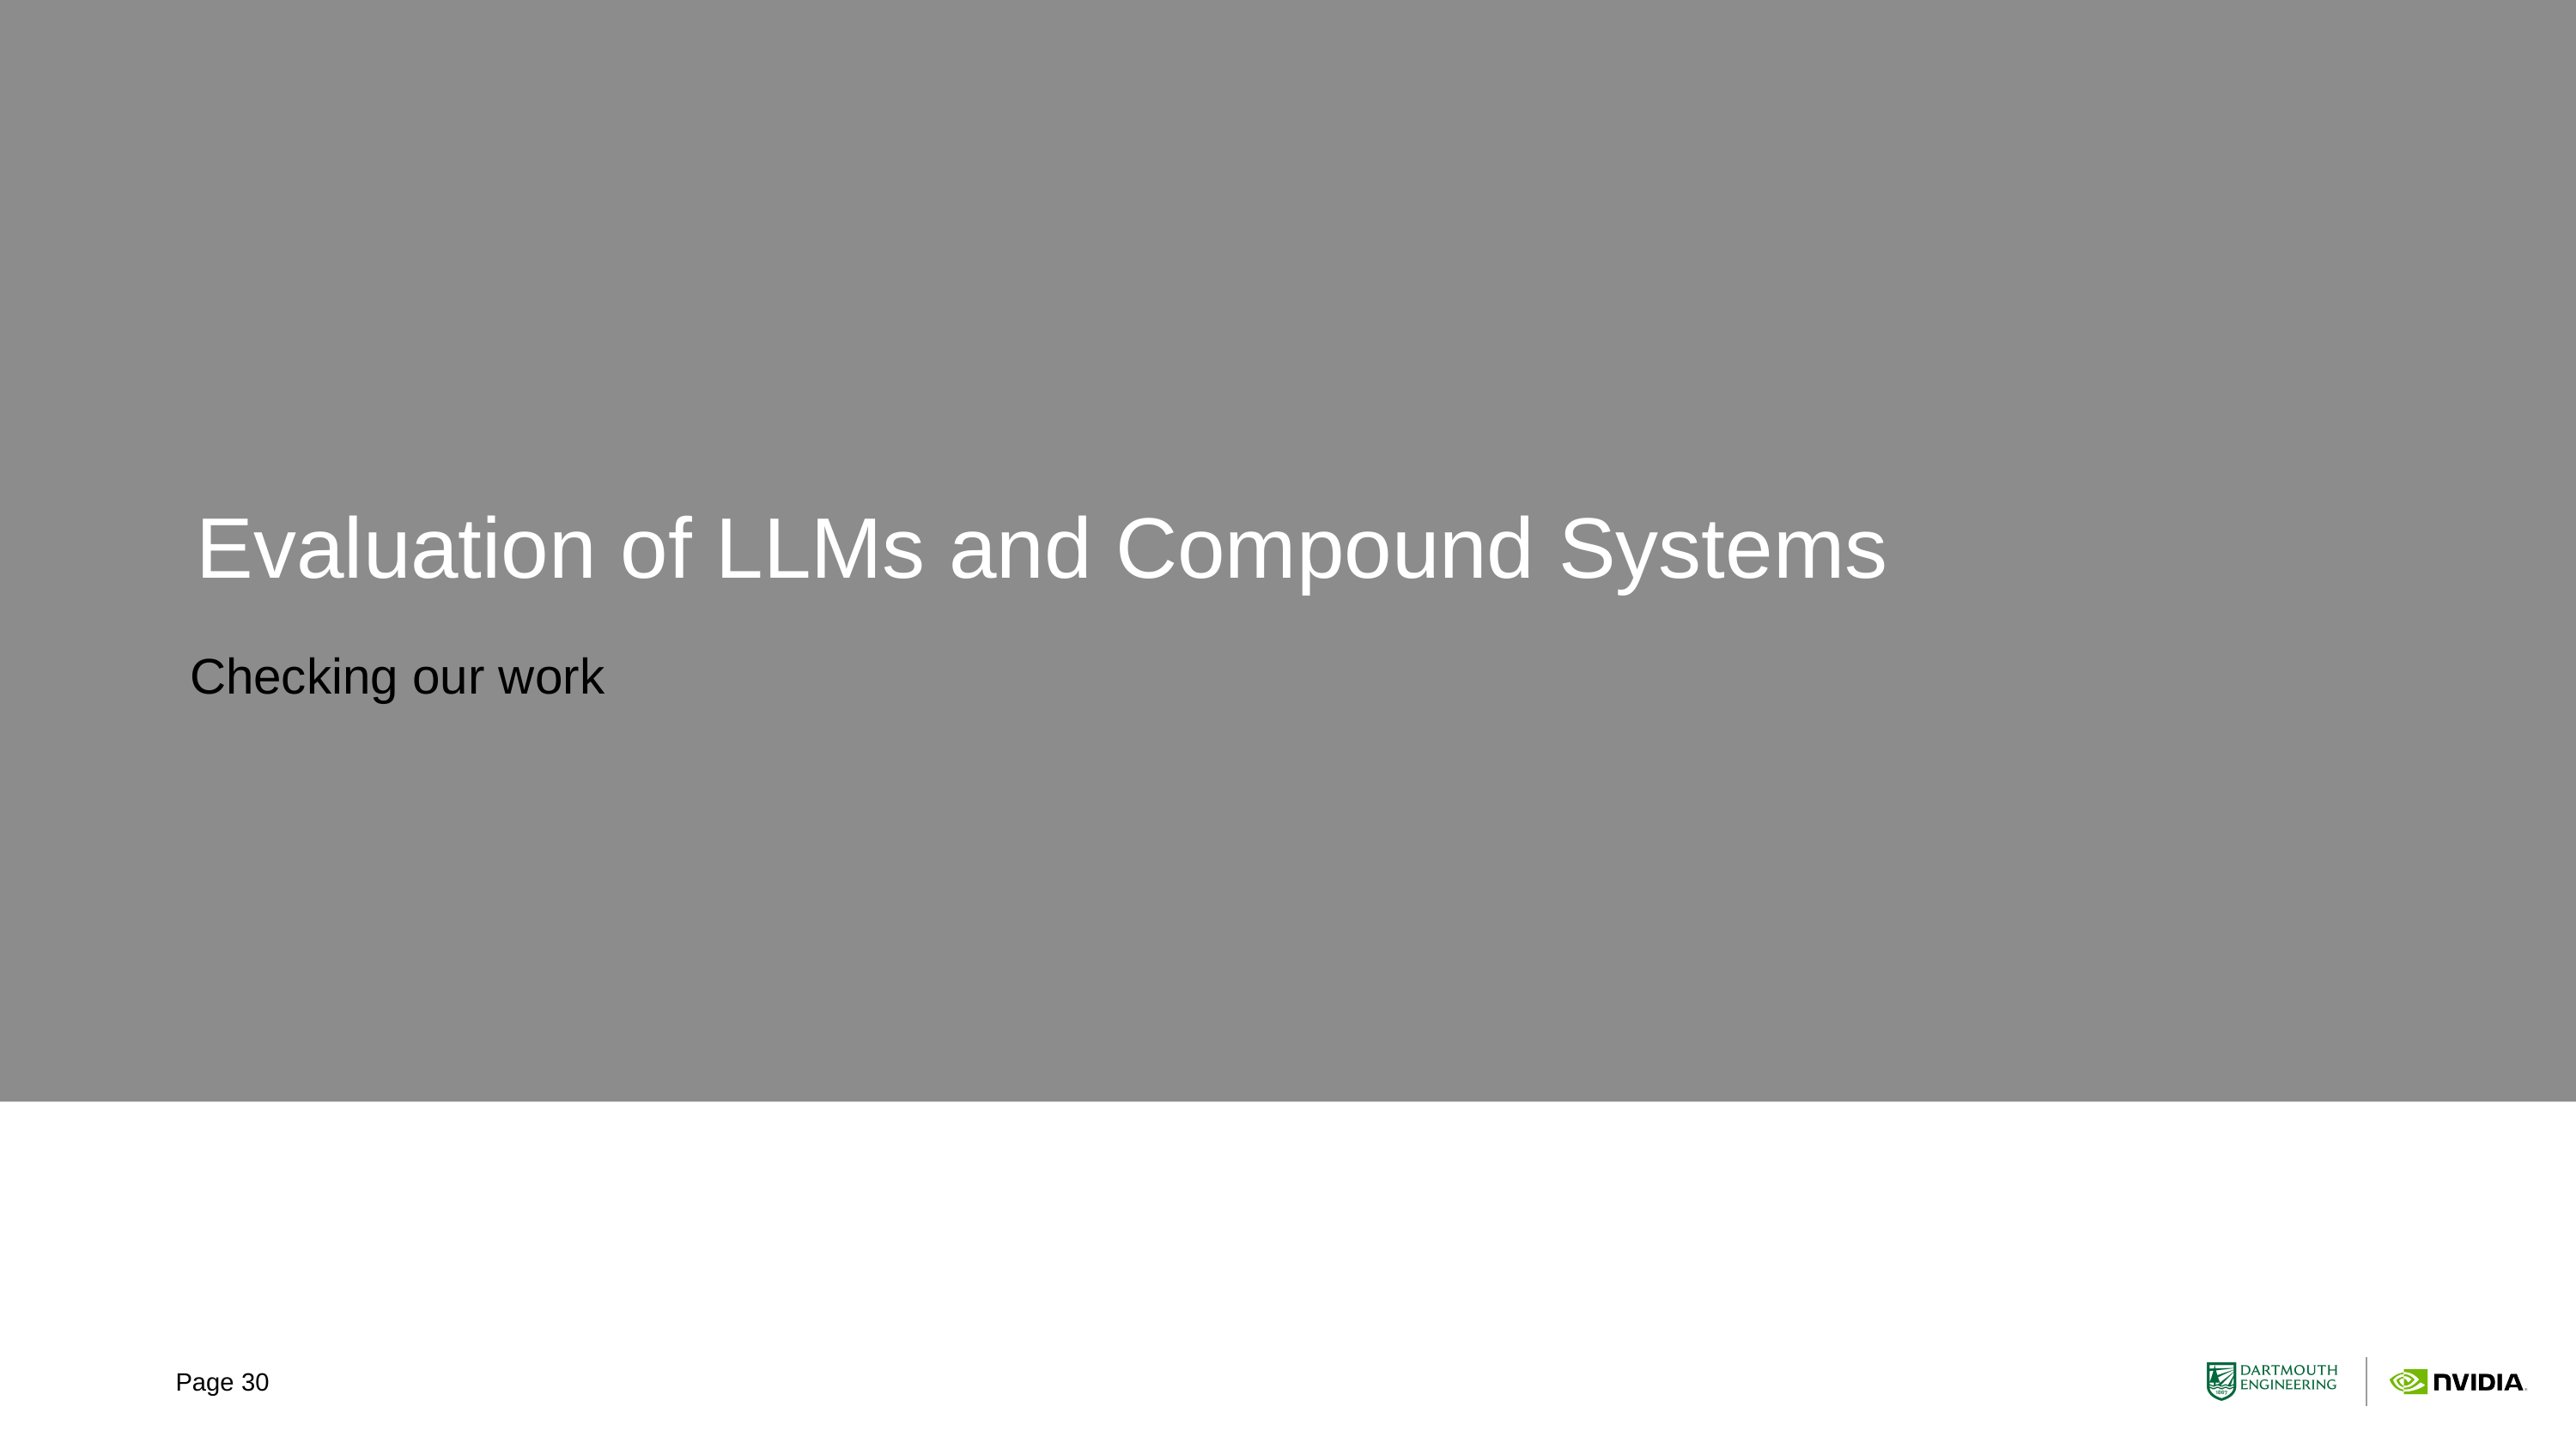

# Evaluation of LLMs and Compound Systems
Checking our work